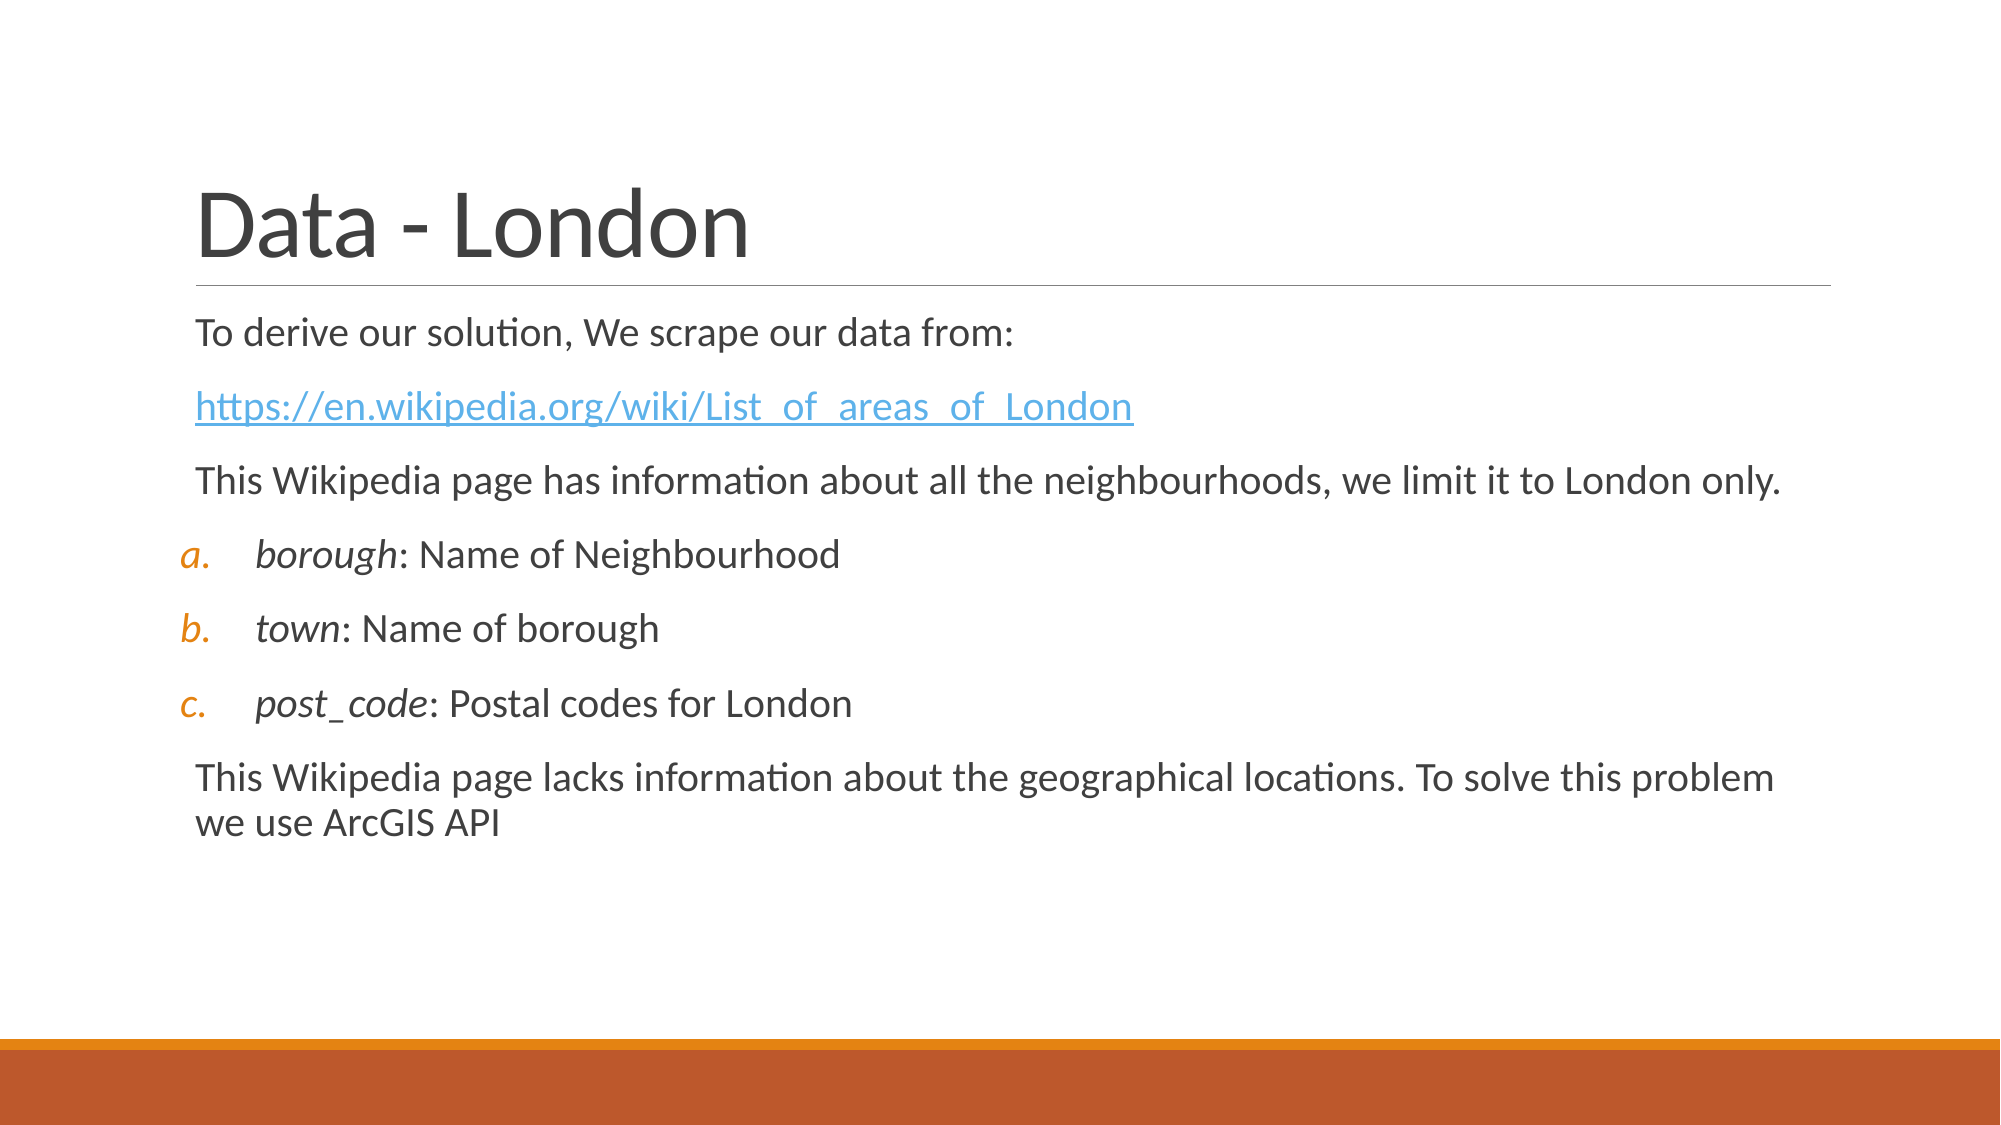

# Data - London
To derive our solution, We scrape our data from:
https://en.wikipedia.org/wiki/List_of_areas_of_London
This Wikipedia page has information about all the neighbourhoods, we limit it to London only.
borough: Name of Neighbourhood
town: Name of borough
post_code: Postal codes for London
This Wikipedia page lacks information about the geographical locations. To solve this problem we use ArcGIS API